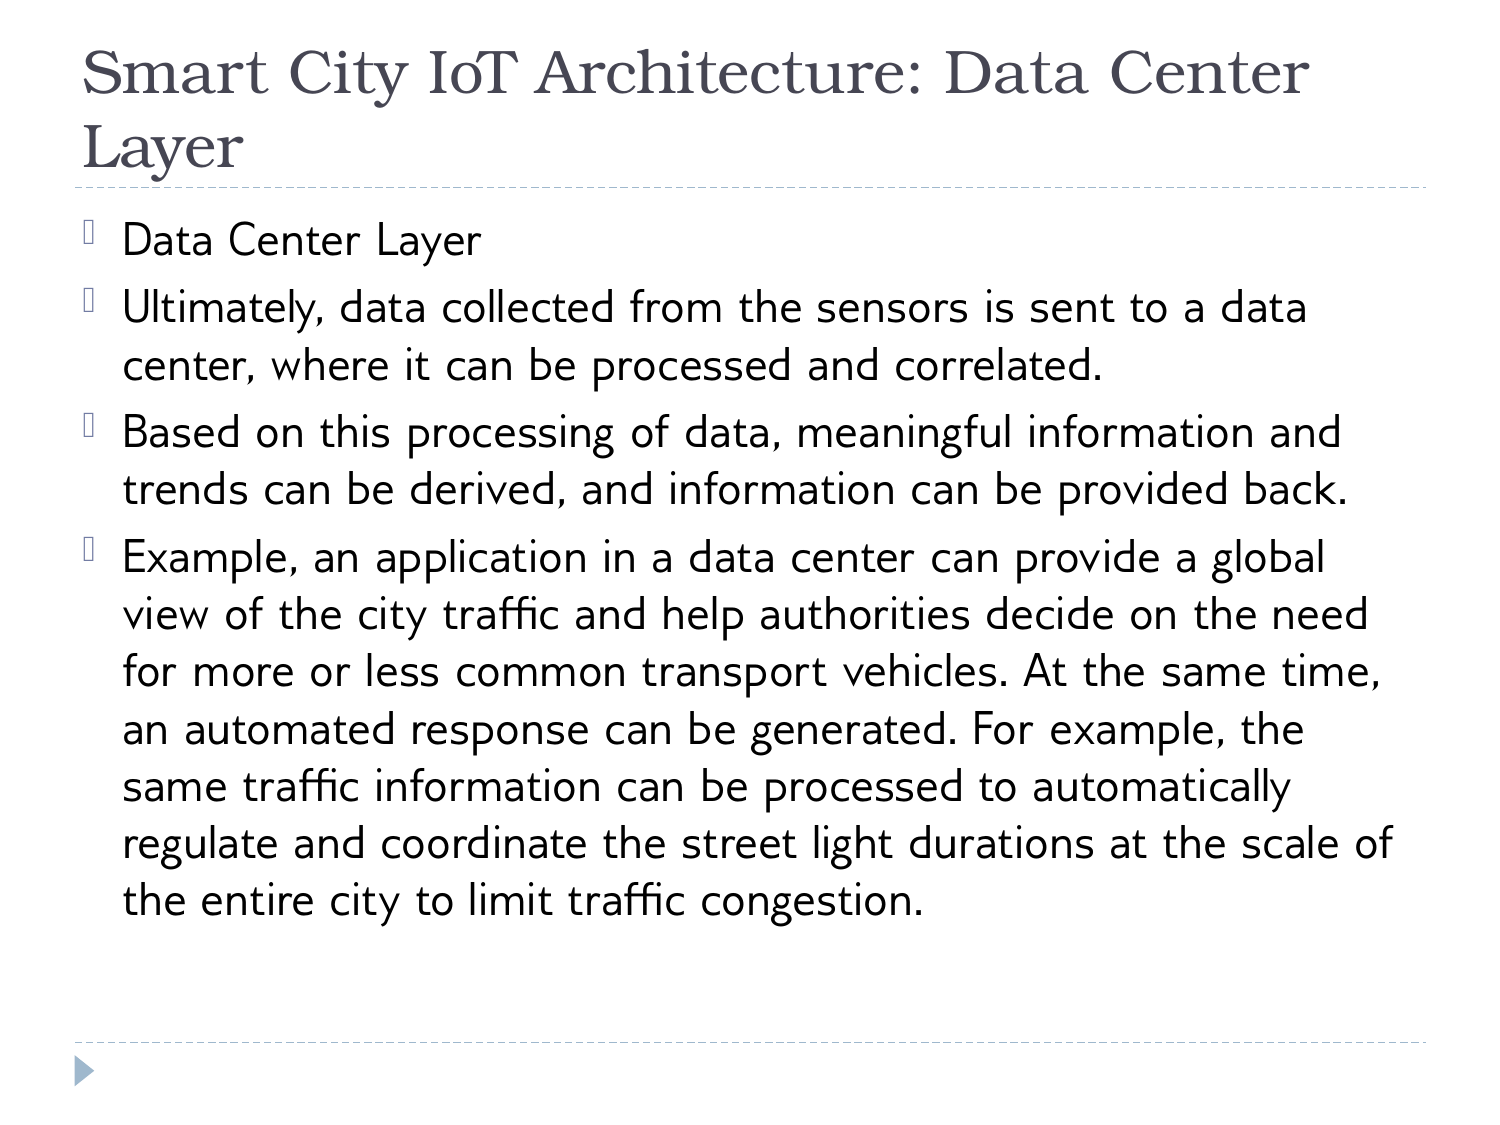

# Smart City IoT Architecture: Data Center Layer
Data Center Layer
Ultimately, data collected from the sensors is sent to a data center, where it can be processed and correlated.
Based on this processing of data, meaningful information and trends can be derived, and information can be provided back.
Example, an application in a data center can provide a global view of the city traffic and help authorities decide on the need for more or less common transport vehicles. At the same time, an automated response can be generated. For example, the same traffic information can be processed to automatically regulate and coordinate the street light durations at the scale of the entire city to limit traffic congestion.